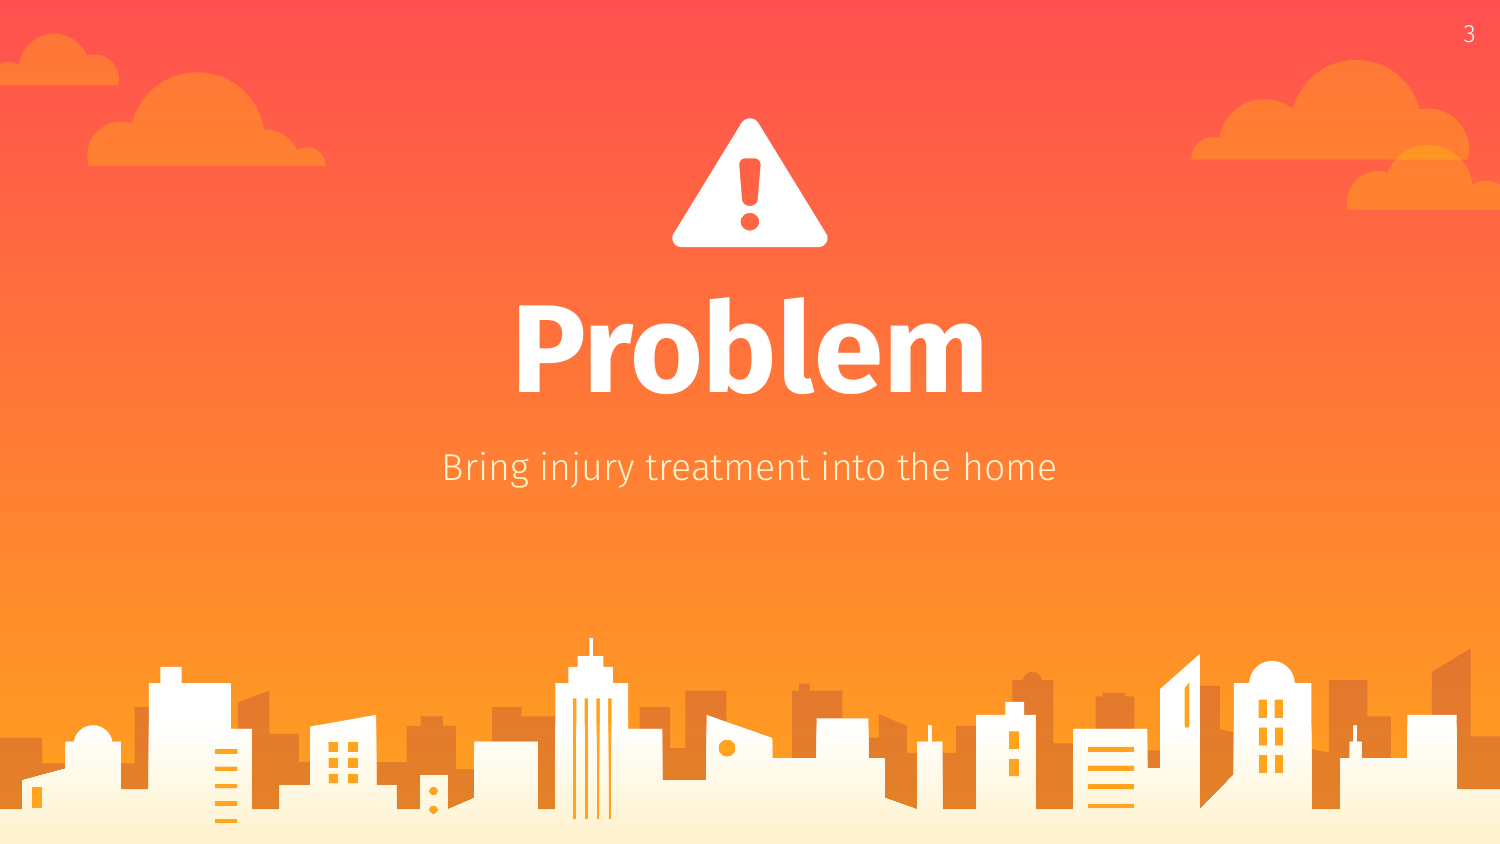

3

# Problem
Bring injury treatment into the home